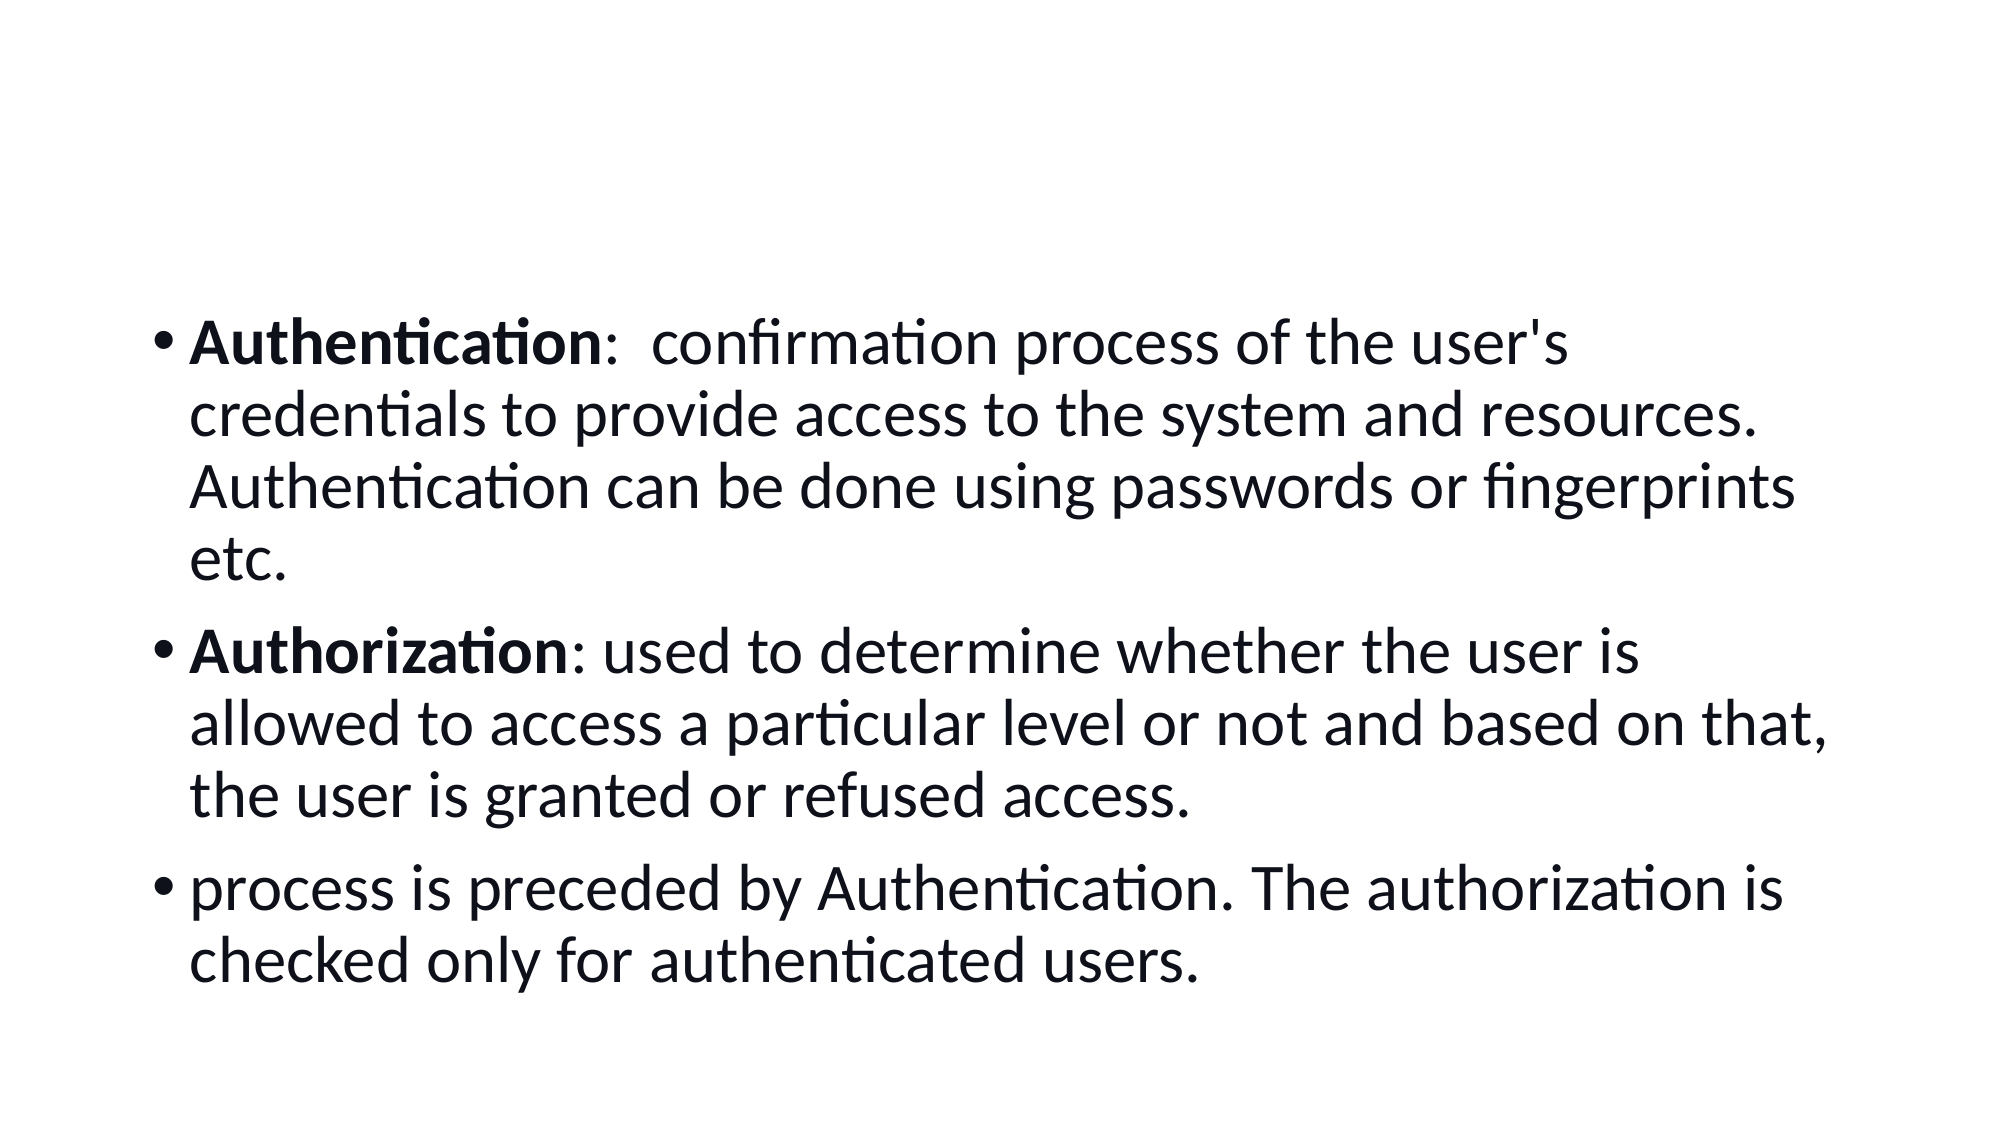

#
Authentication:  confirmation process of the user's credentials to provide access to the system and resources. Authentication can be done using passwords or fingerprints etc.
Authorization: used to determine whether the user is allowed to access a particular level or not and based on that, the user is granted or refused access.
process is preceded by Authentication. The authorization is checked only for authenticated users.